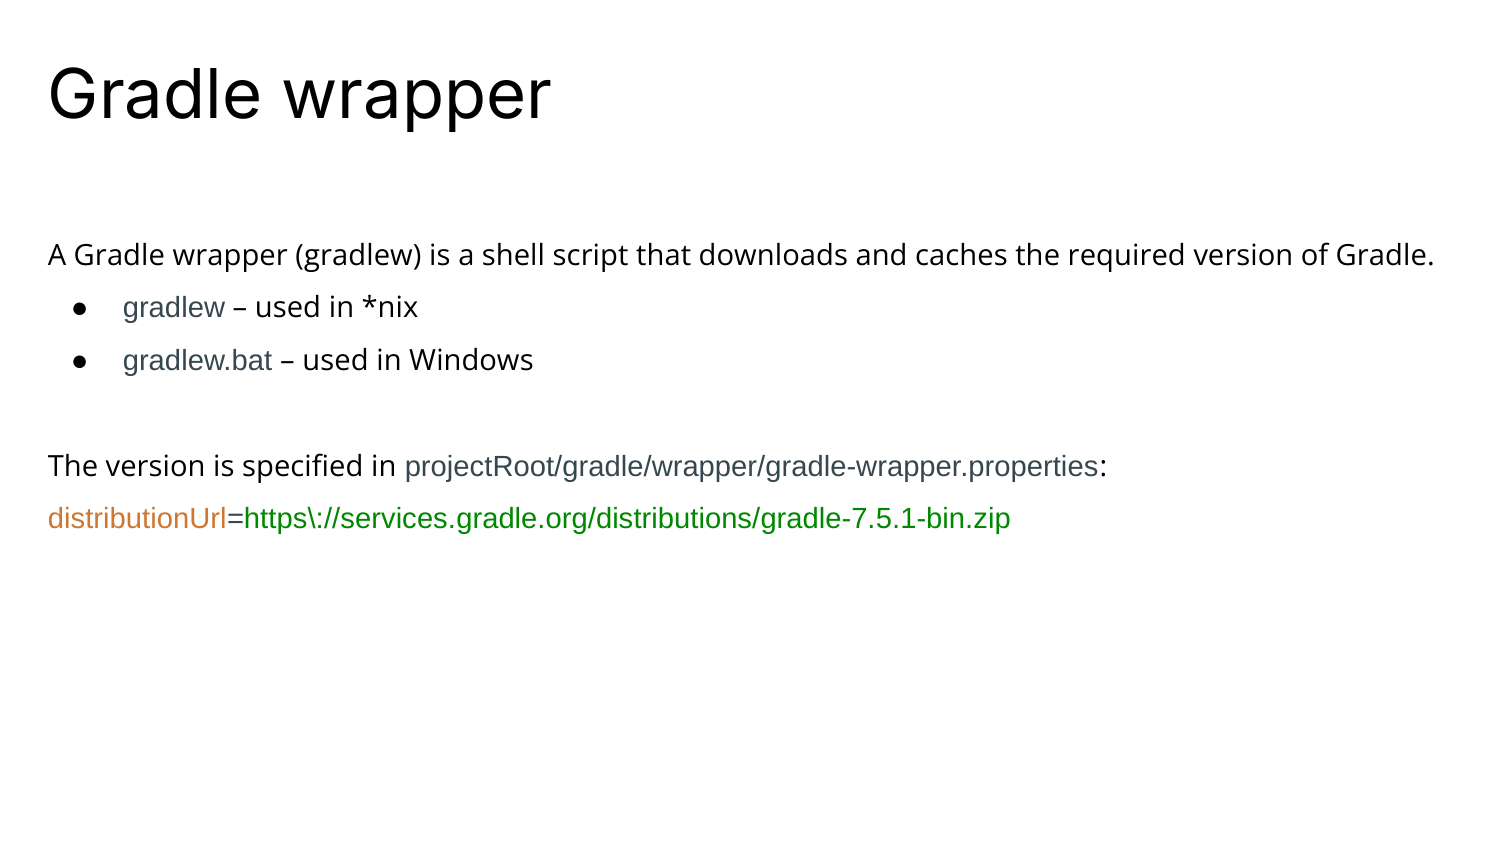

# Gradle wrapper
A Gradle wrapper (gradlew) is a shell script that downloads and caches the required version of Gradle.
gradlew – used in *nix
gradlew.bat – used in Windows

The version is specified in projectRoot/gradle/wrapper/gradle-wrapper.properties:
distributionUrl=https\://services.gradle.org/distributions/gradle-7.5.1-bin.zip